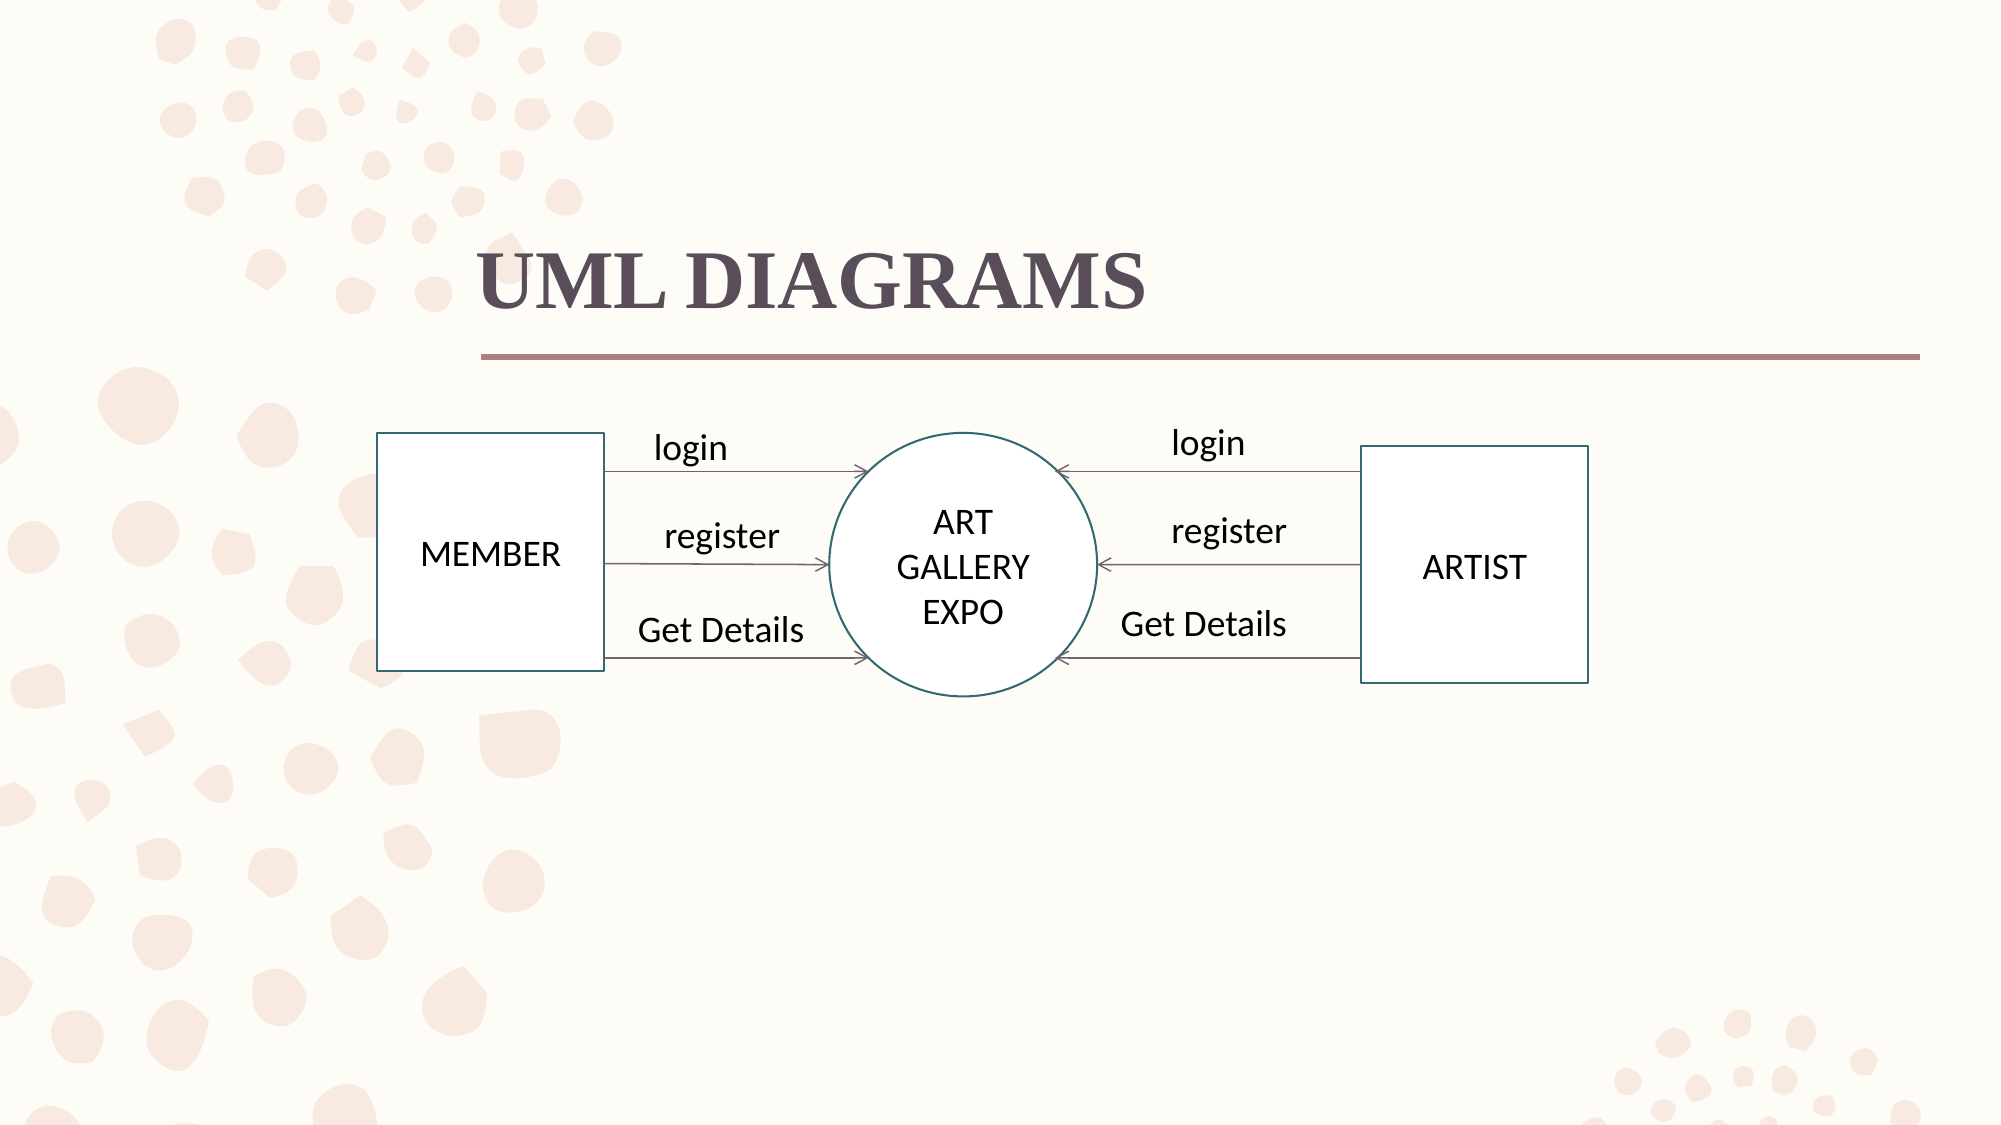

# UML DIAGRAMS
login
login
MEMBER
ART GALLERY EXPO
ARTIST
register
register
Get Details
Get Details